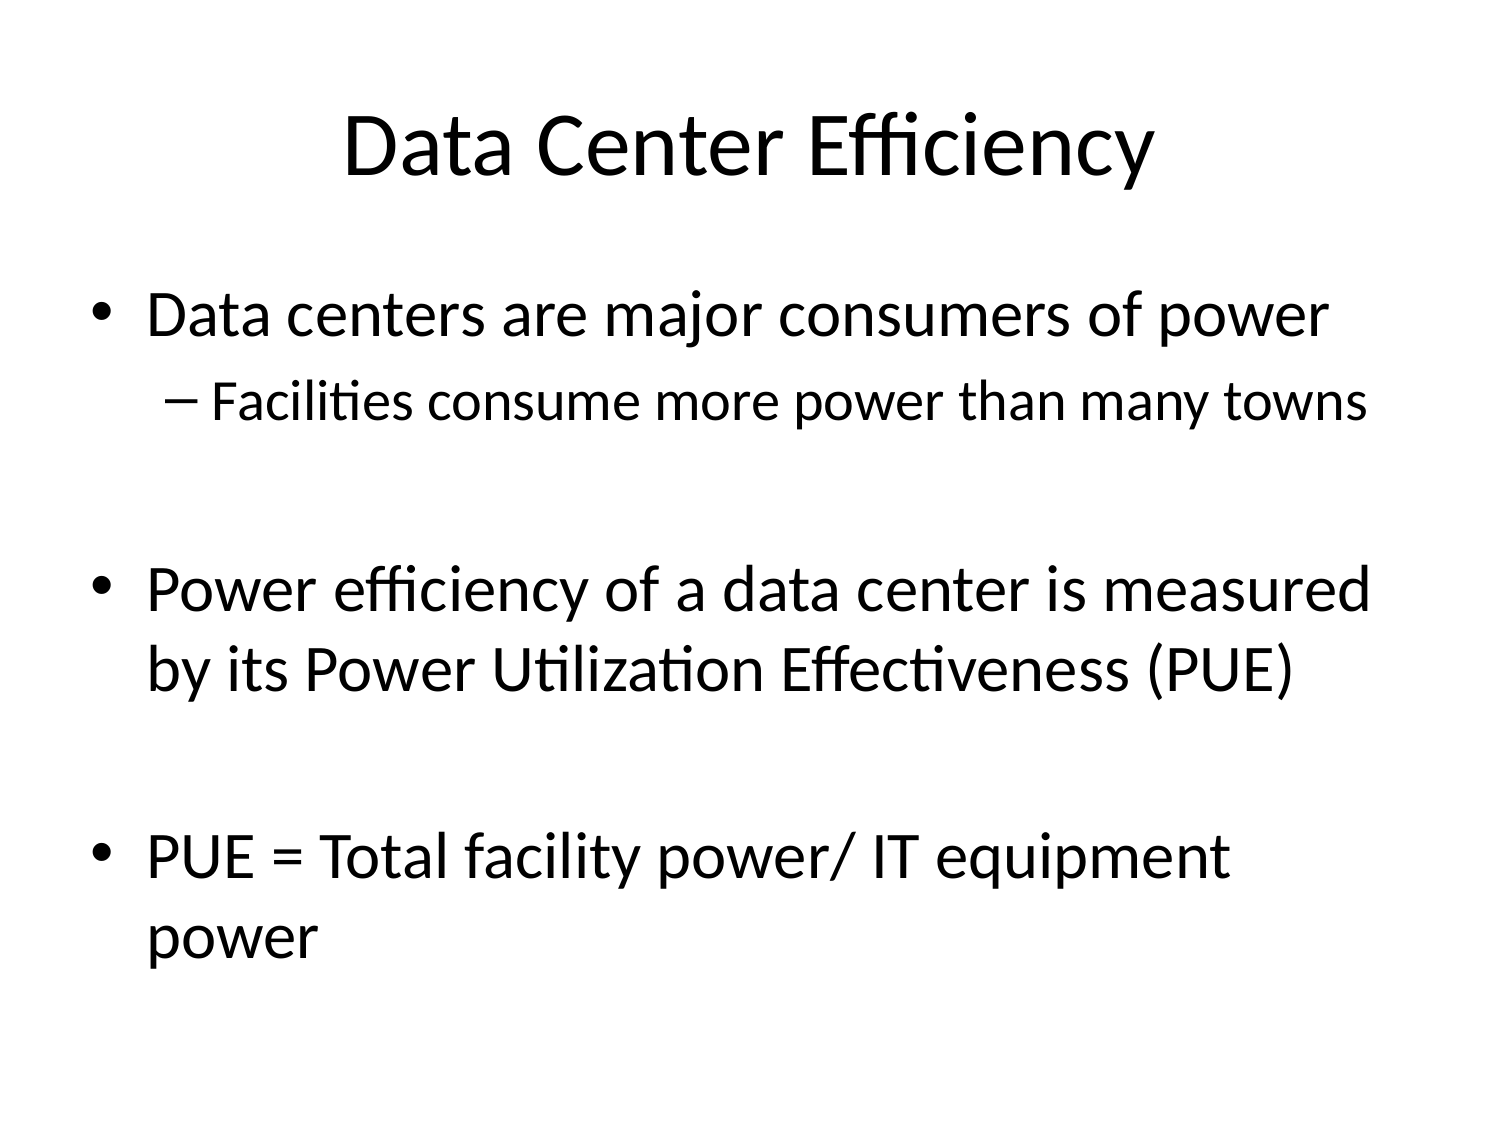

# Data Center Efficiency
Data centers are major consumers of power
Facilities consume more power than many towns

Power efficiency of a data center is measured by its Power Utilization Effectiveness (PUE)

PUE = Total facility power/ IT equipment power